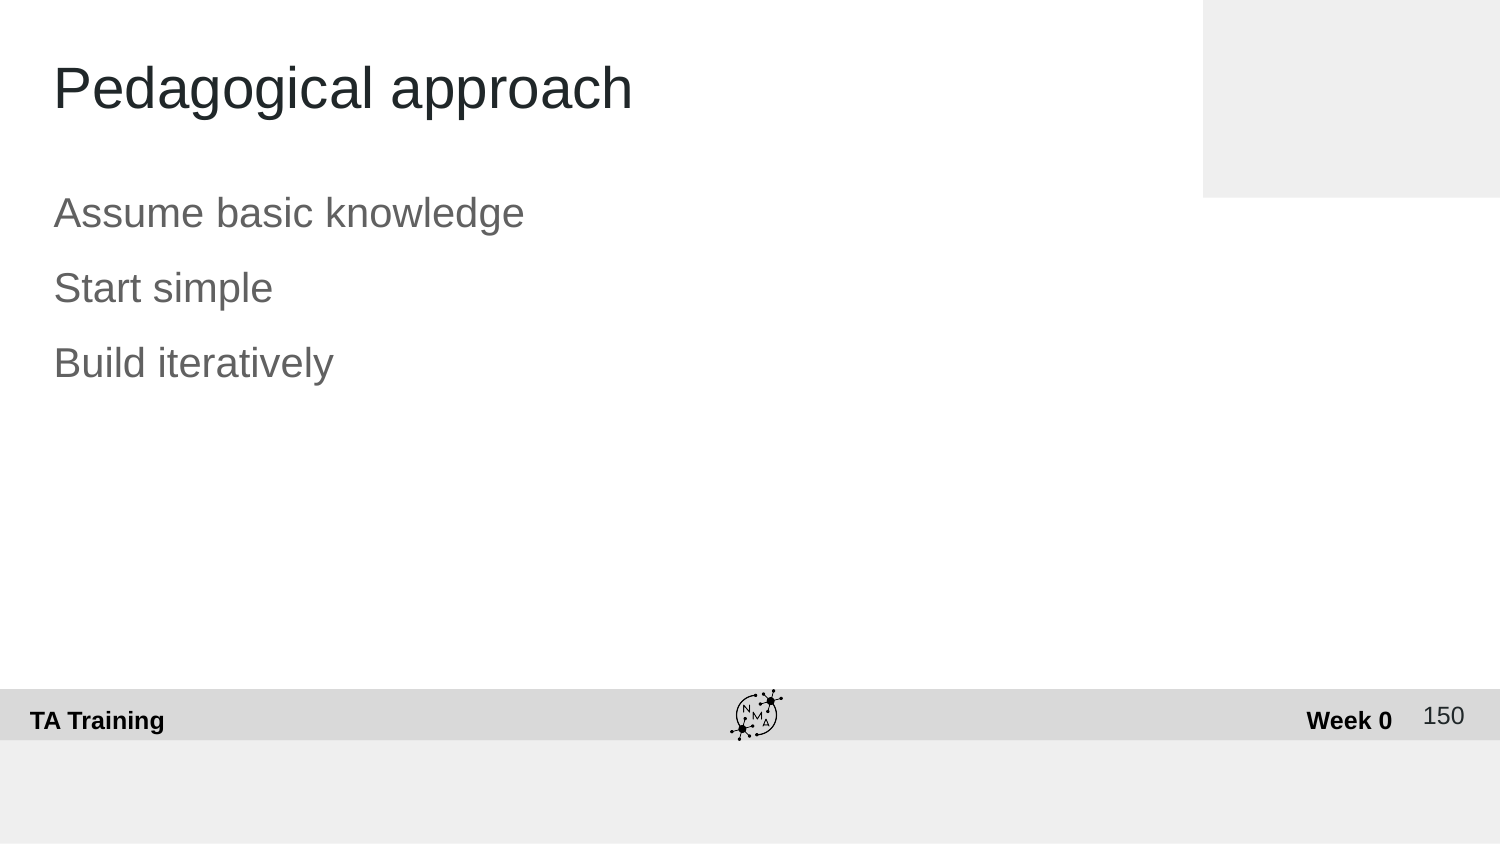

# Pedagogical approach
Assume basic knowledge
Start simple
Build iteratively

150